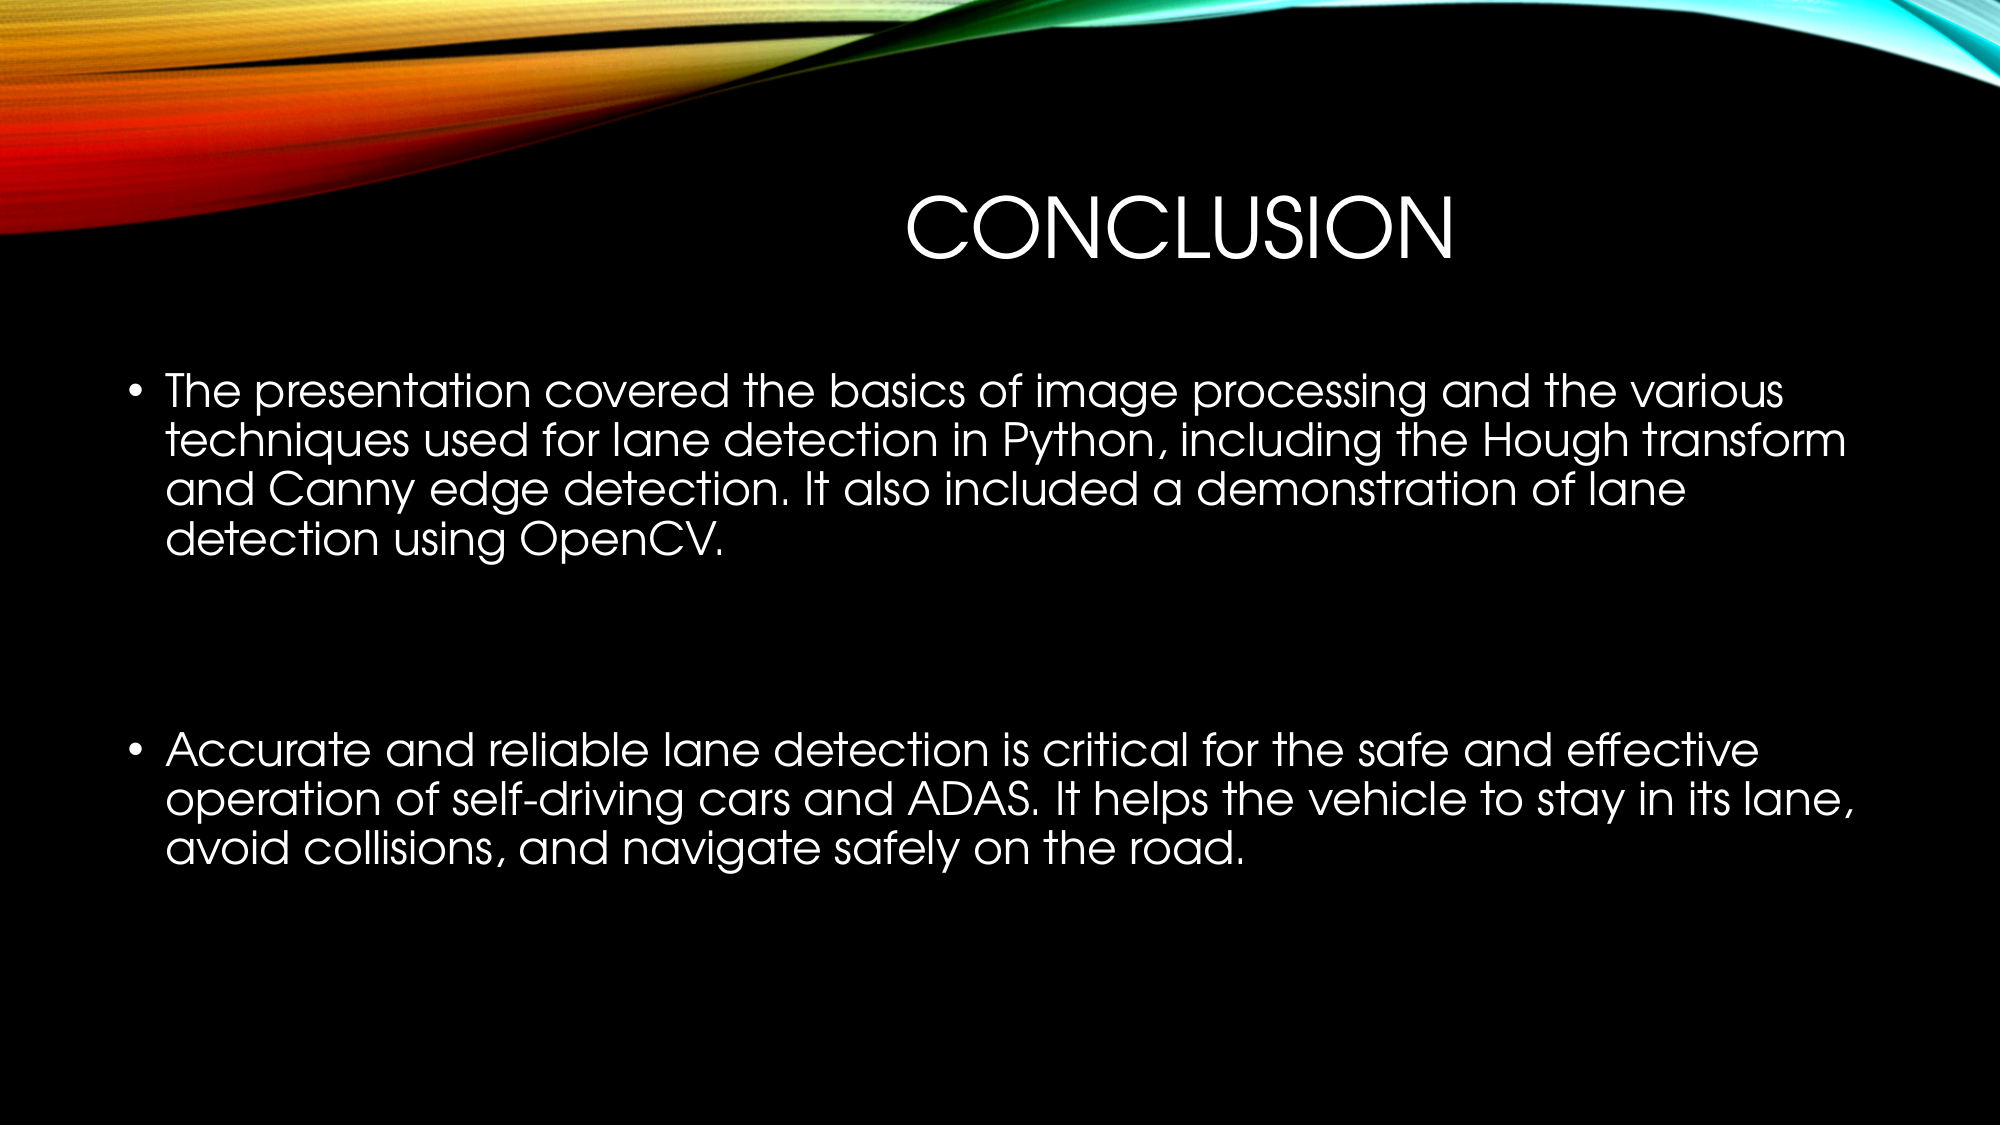

# CONCLUSION
The presentation covered the basics of image processing and the various techniques used for lane detection in Python, including the Hough transform and Canny edge detection. It also included a demonstration of lane detection using OpenCV.

Accurate and reliable lane detection is critical for the safe and effective operation of self-driving cars and ADAS. It helps the vehicle to stay in its lane, avoid collisions, and navigate safely on the road.